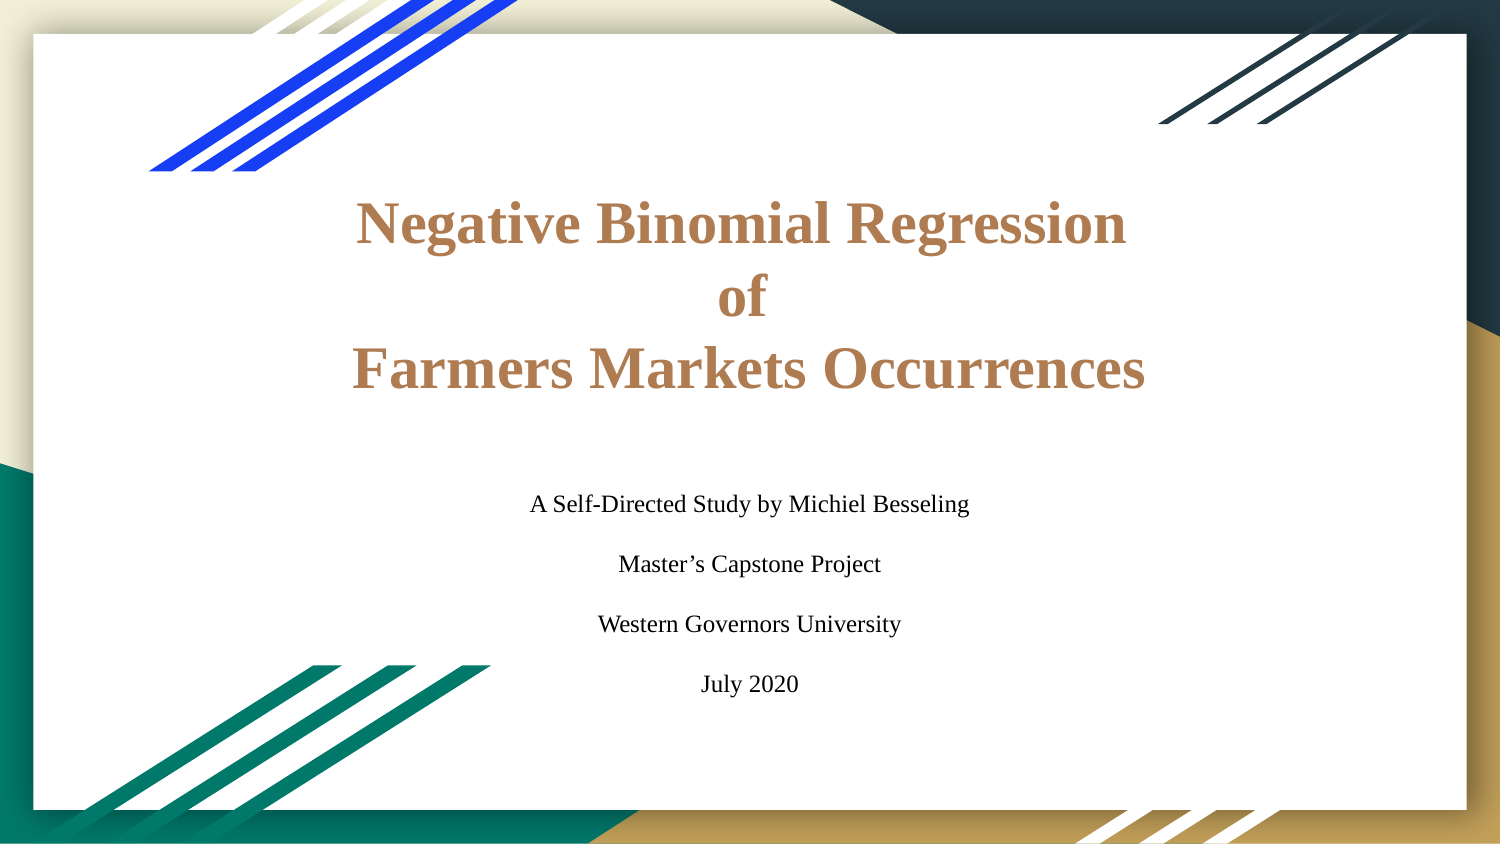

# Negative Binomial Regression
of
Farmers Markets Occurrences
A Self-Directed Study by Michiel Besseling
Master’s Capstone Project
Western Governors University
July 2020